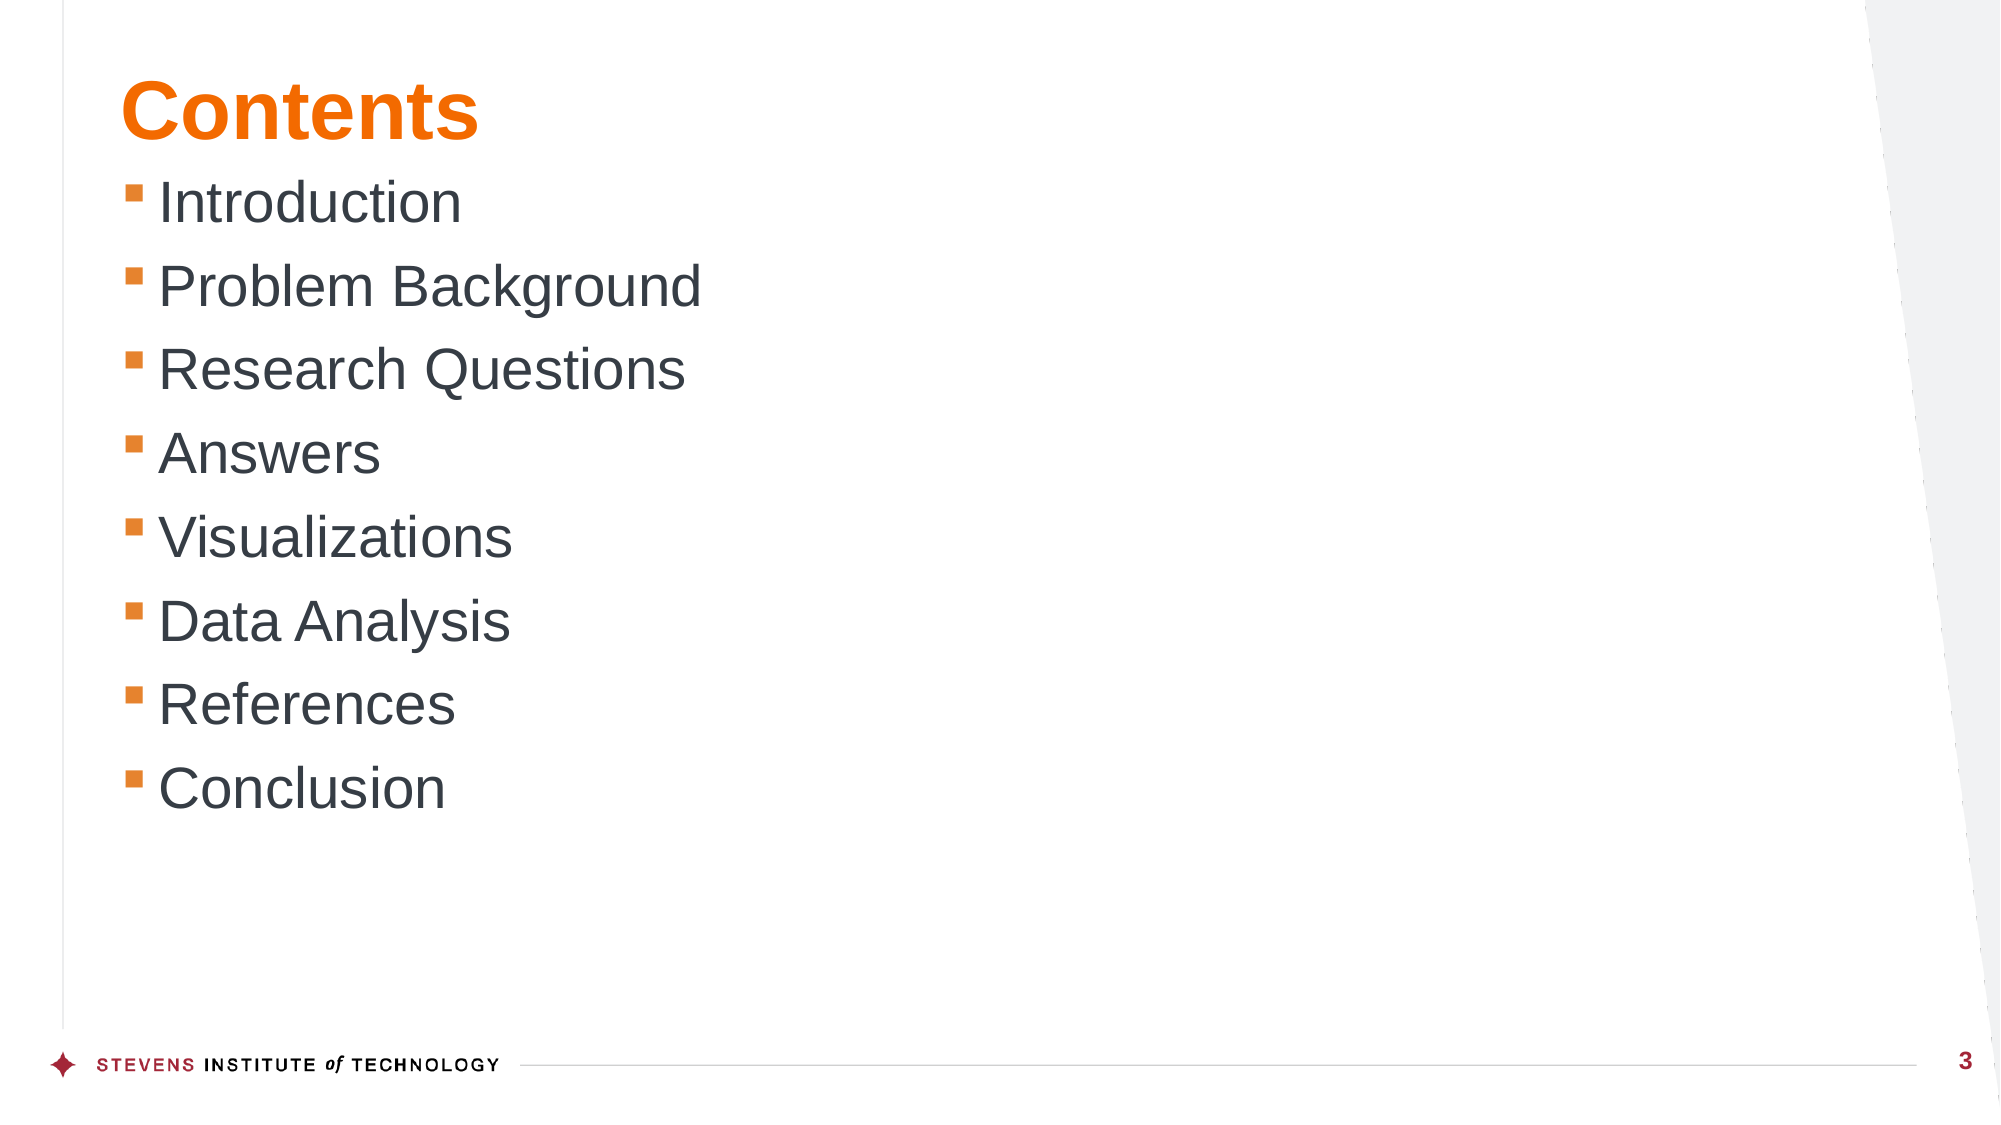

# Contents
Introduction
Problem Background
Research Questions
Answers
Visualizations
Data Analysis
References
Conclusion

3